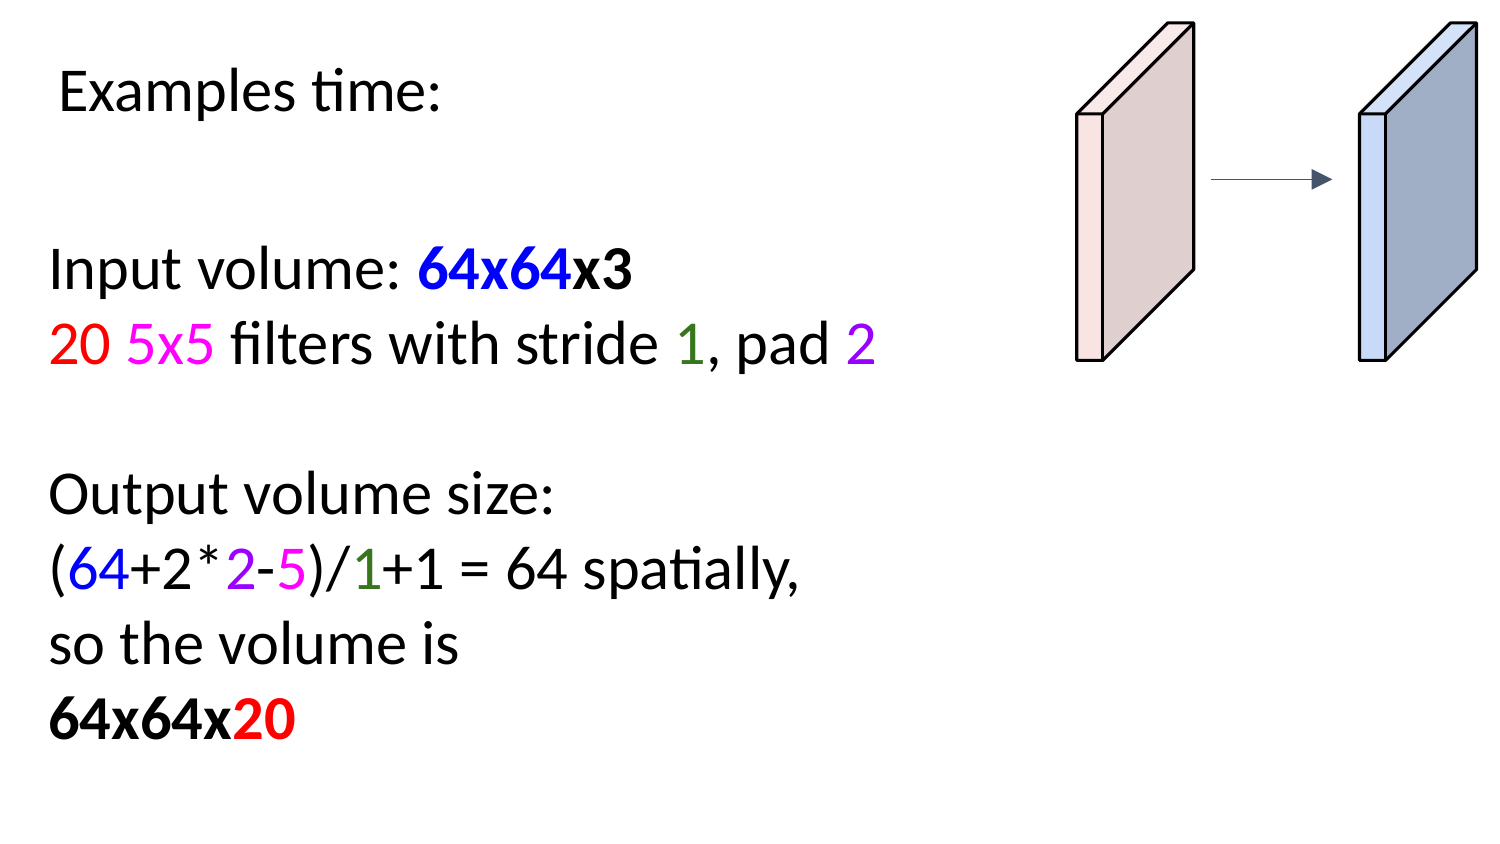

Examples time:
Input volume: 64x64x3
20 5x5 filters with stride 1, pad 2

Output volume size:
(64+2*2-5)/1+1 = 64 spatially,
so the volume is
64x64x20